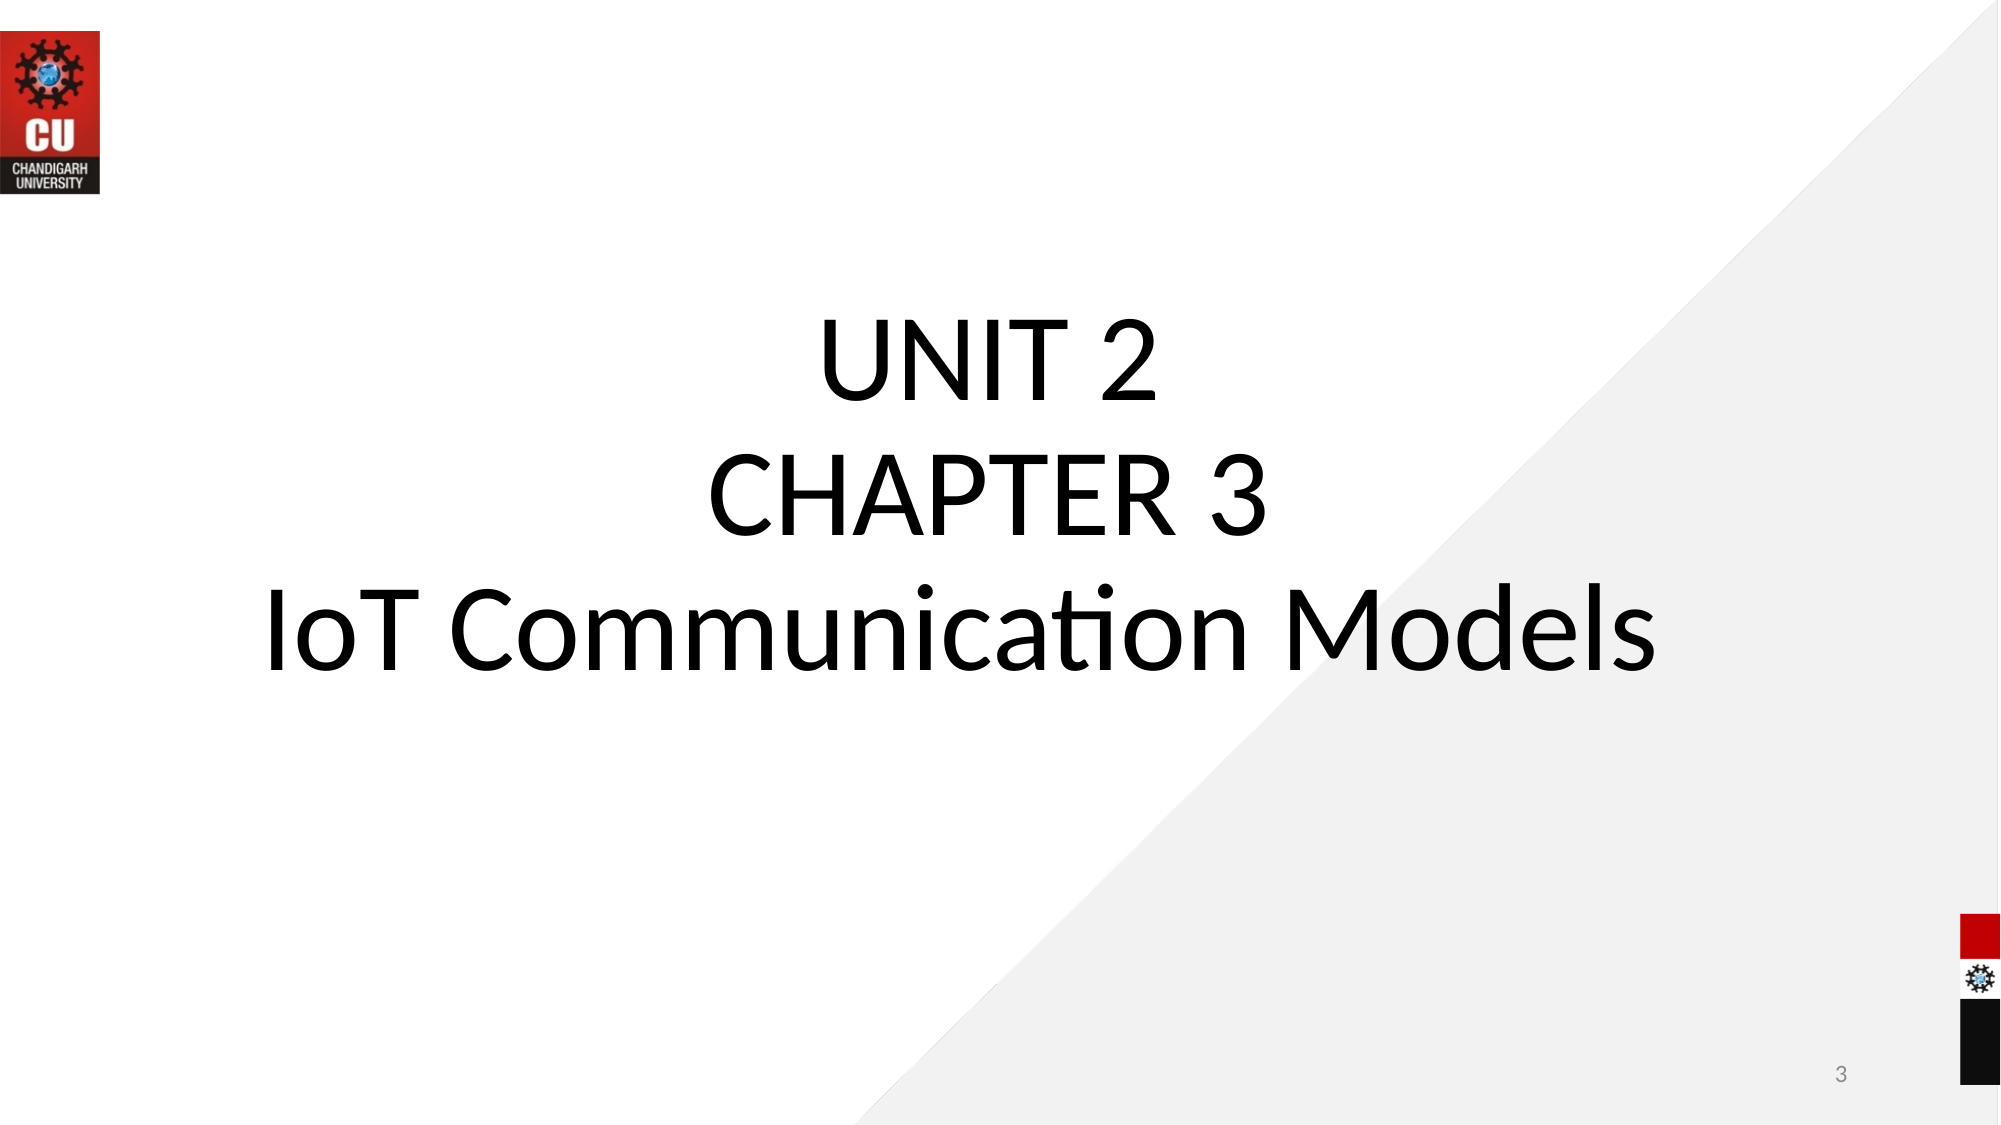

# UNIT 2 CHAPTER 3 IoT Communication Models
3